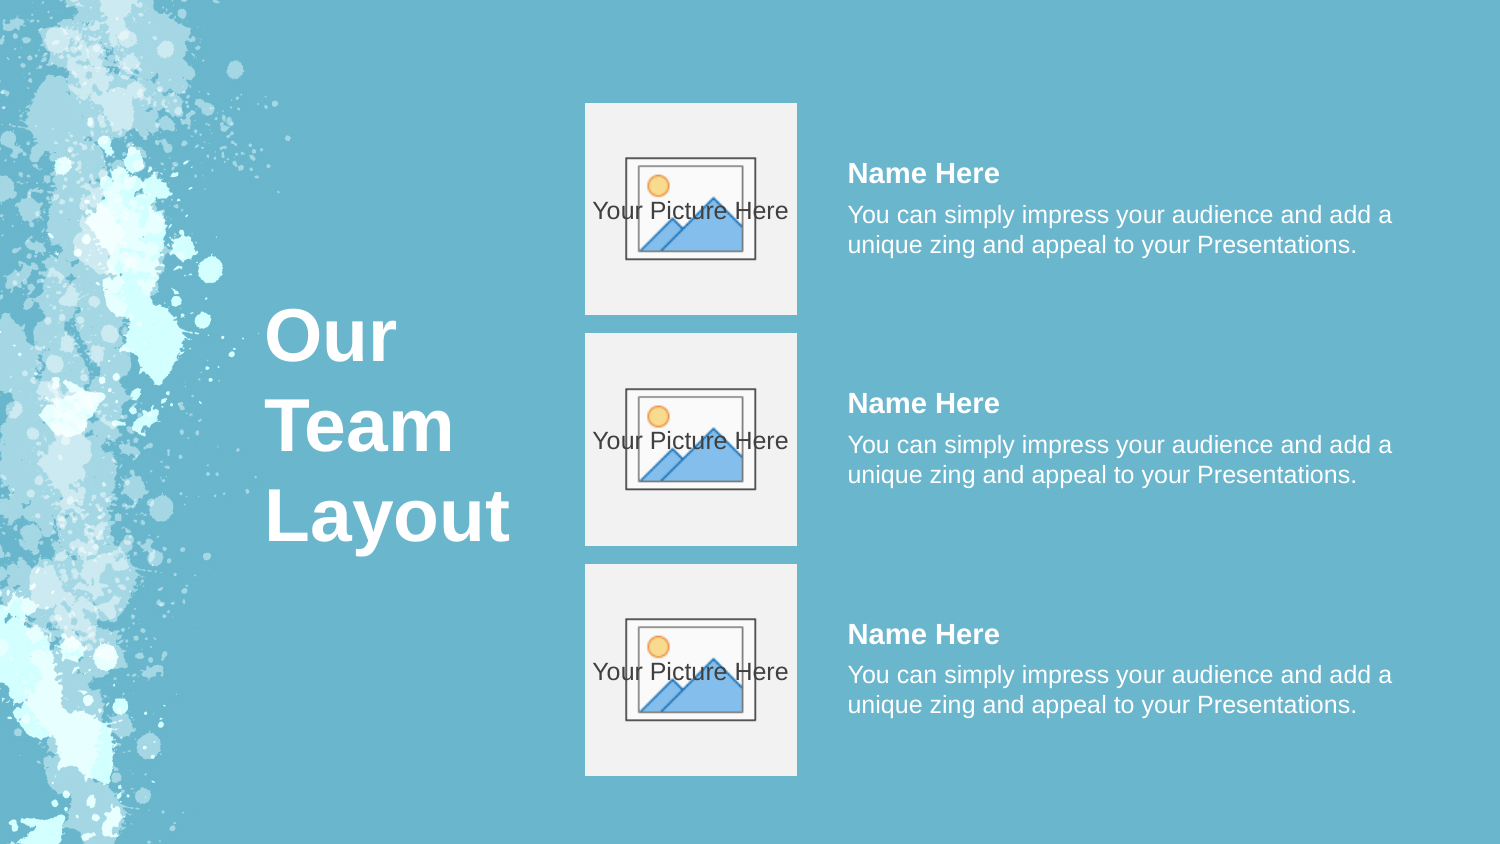

Name Here
You can simply impress your audience and add a unique zing and appeal to your Presentations.
Our
Team
Layout

Name Here
You can simply impress your audience and add a unique zing and appeal to your Presentations.

Name Here
You can simply impress your audience and add a unique zing and appeal to your Presentations.